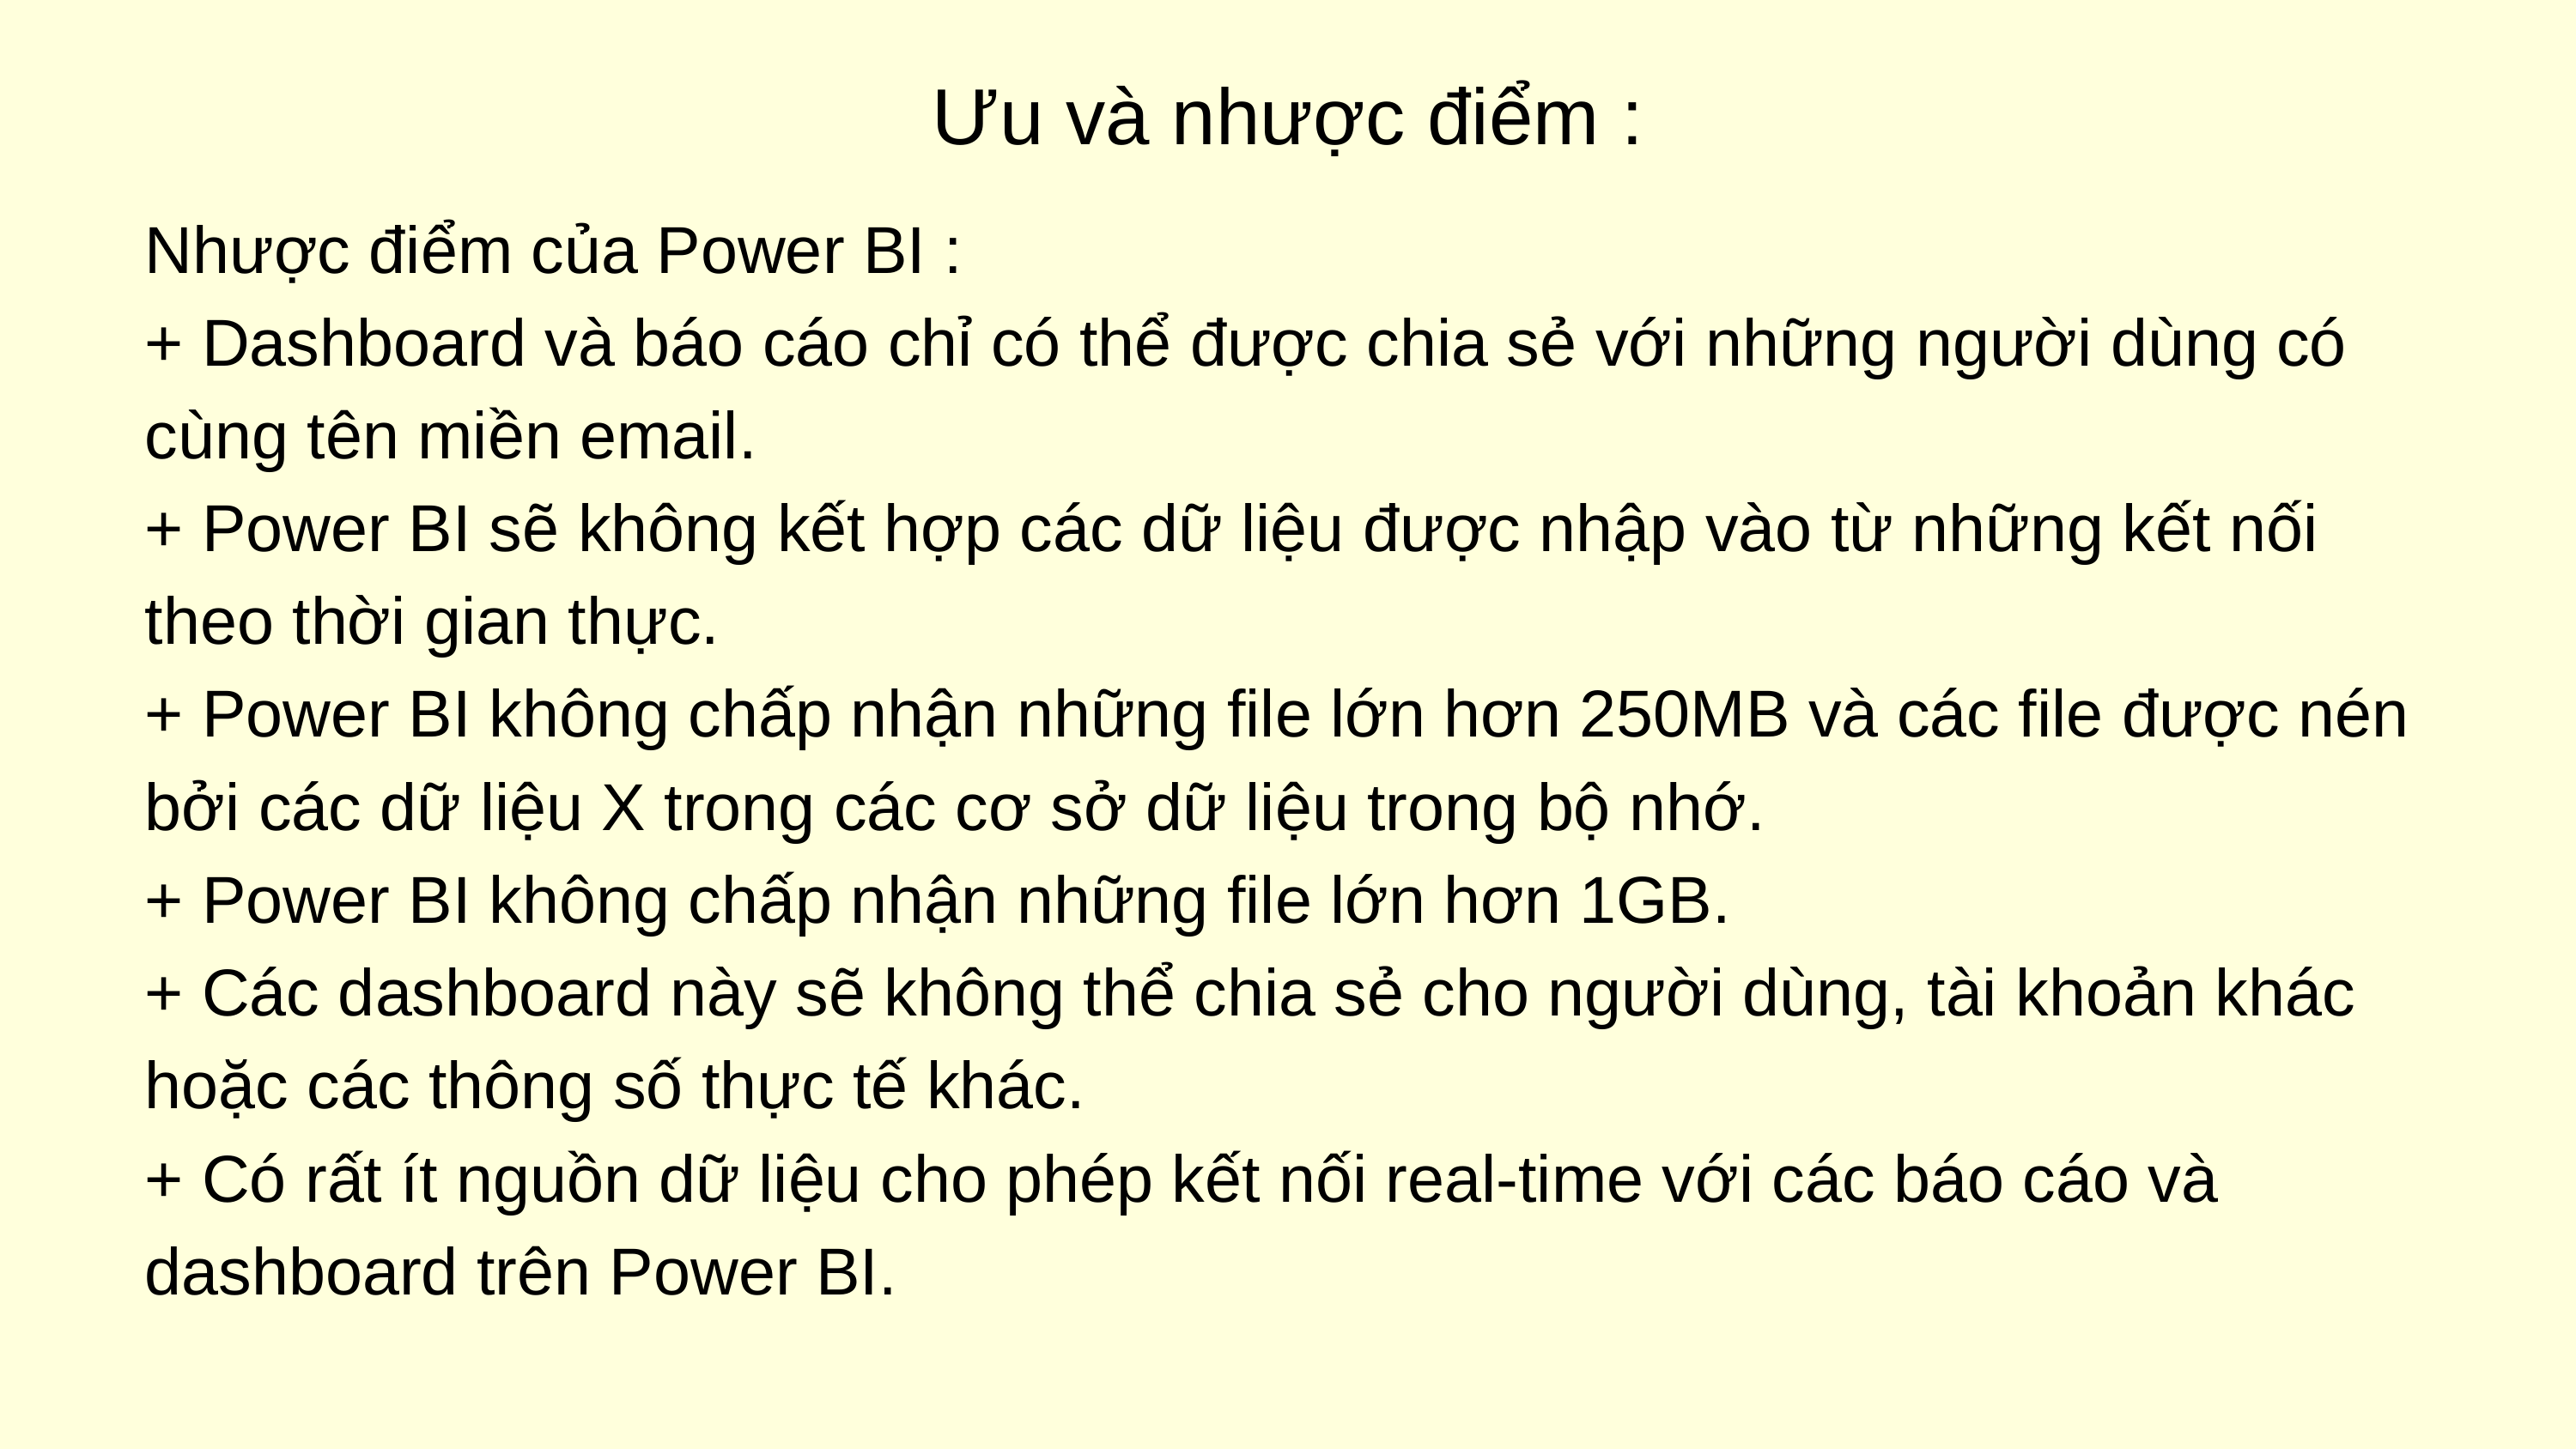

Ưu và nhược điểm :

Nhược điểm của Power BI :
+ Dashboard và báo cáo chỉ có thể được chia sẻ với những người dùng có cùng tên miền email.
+ Power BI sẽ không kết hợp các dữ liệu được nhập vào từ những kết nối theo thời gian thực.
+ Power BI không chấp nhận những file lớn hơn 250MB và các file được nén bởi các dữ liệu X trong các cơ sở dữ liệu trong bộ nhớ.
+ Power BI không chấp nhận những file lớn hơn 1GB.
+ Các dashboard này sẽ không thể chia sẻ cho người dùng, tài khoản khác hoặc các thông số thực tế khác.
+ Có rất ít nguồn dữ liệu cho phép kết nối real-time với các báo cáo và dashboard trên Power BI.